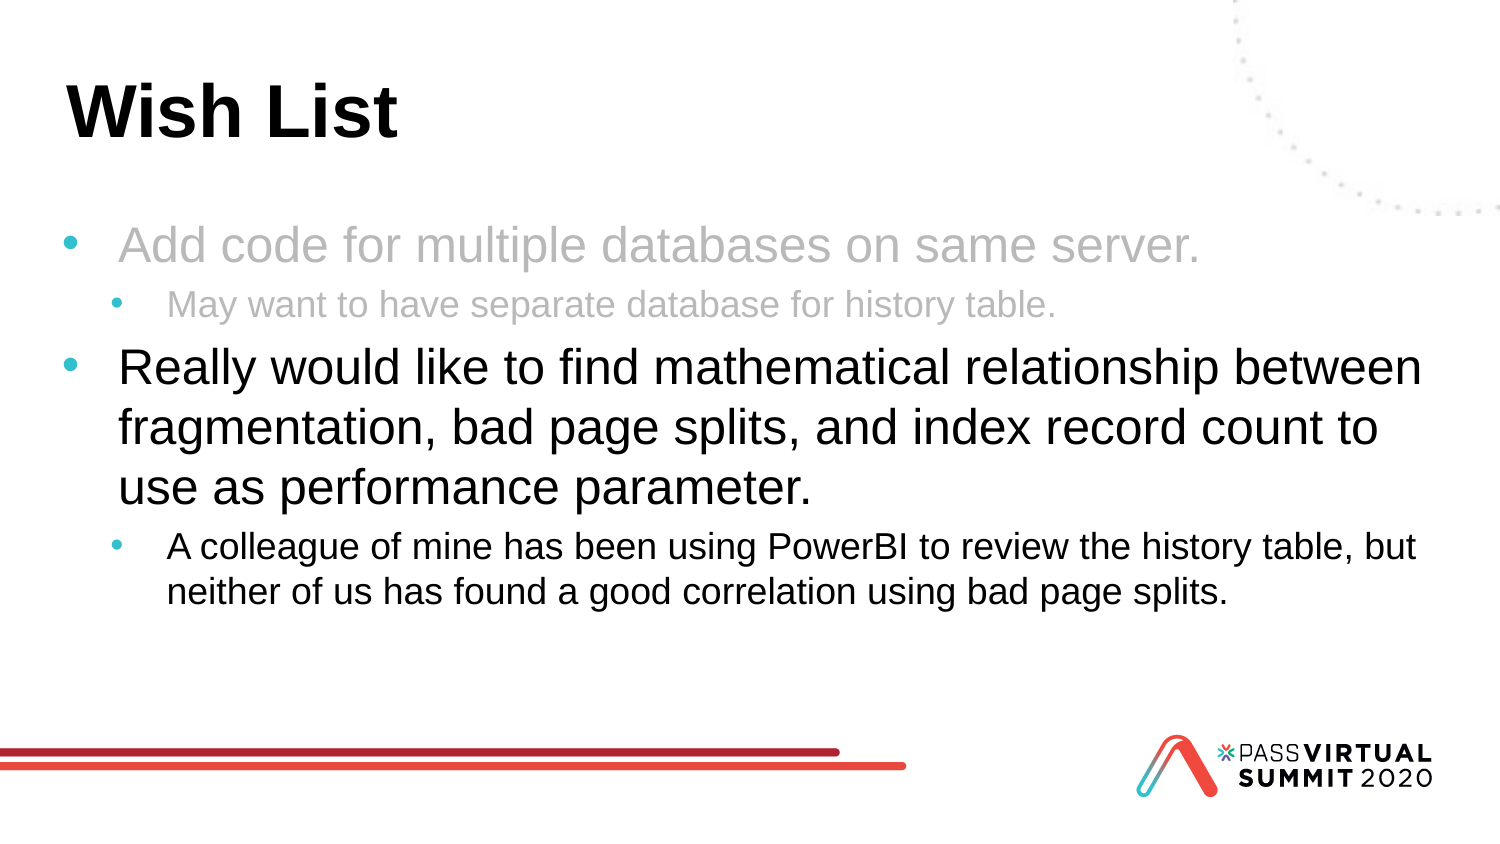

# Wish List
Add code for multiple databases on same server.
May want to have separate database for history table.
Really would like to find mathematical relationship between fragmentation, bad page splits, and index record count to use as performance parameter.
A colleague of mine has been using PowerBI to review the history table, but neither of us has found a good correlation using bad page splits.